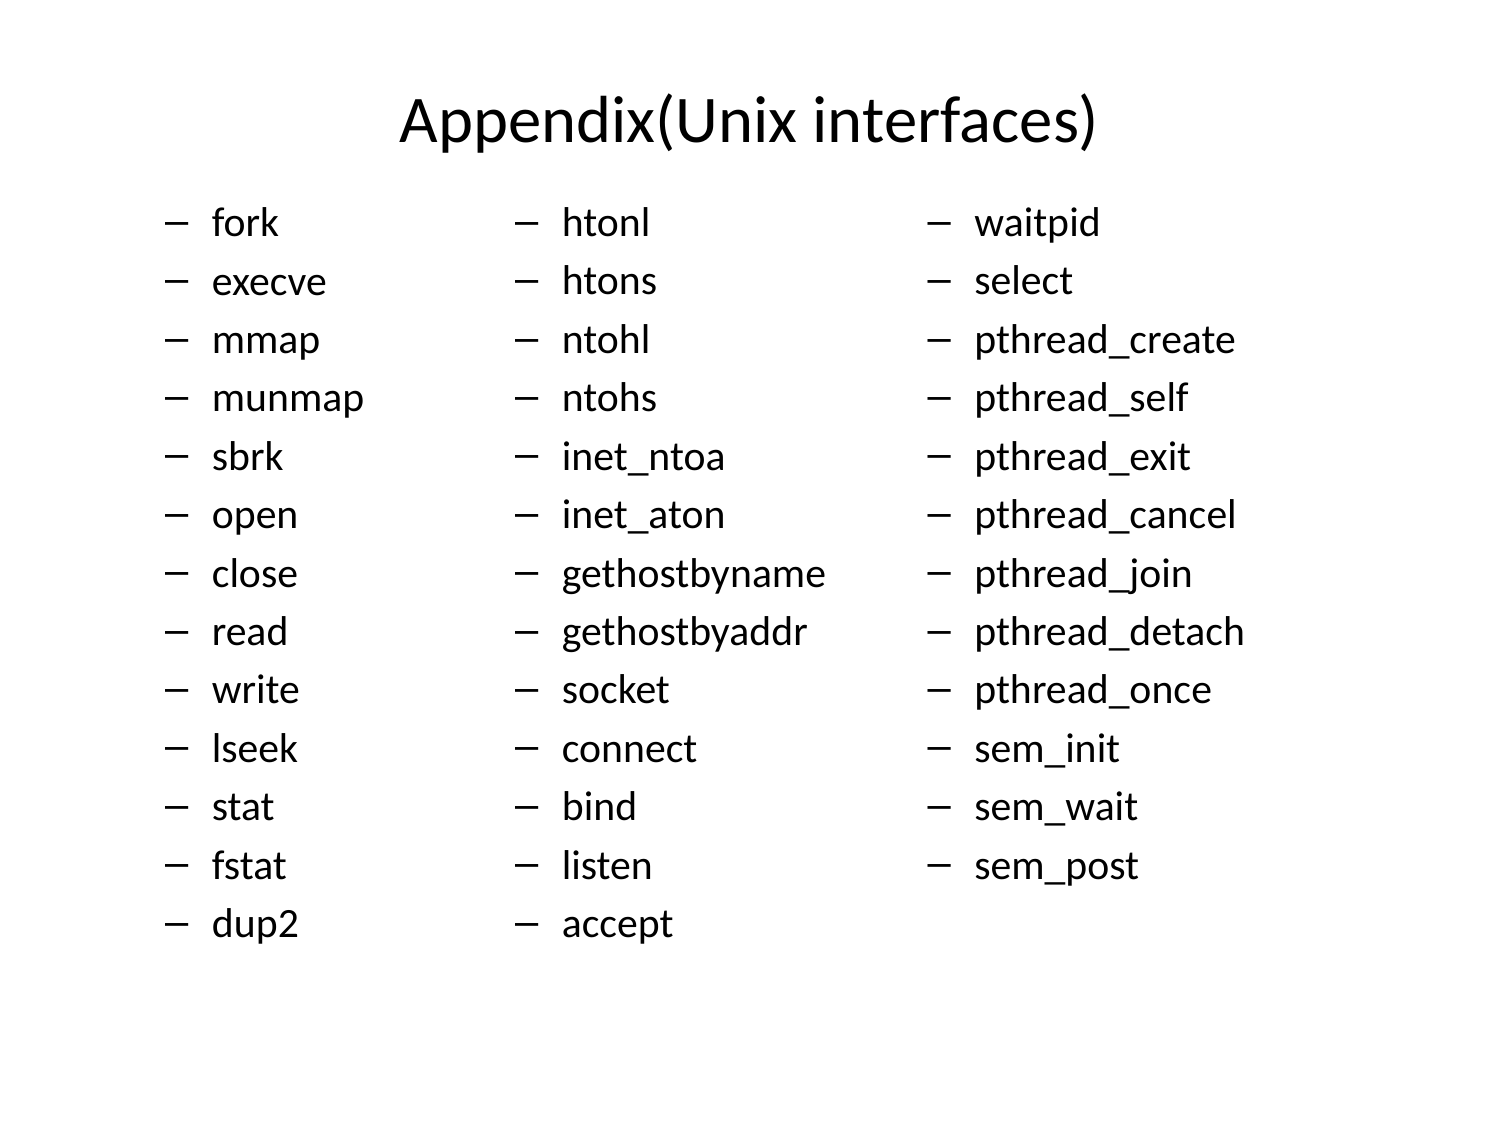

# Appendix(Unix interfaces)
fork
execve
mmap
munmap
sbrk
open
close
read
write
lseek
stat
fstat
dup2

htonl
htons
ntohl
ntohs
inet_ntoa
inet_aton
gethostbyname
gethostbyaddr
socket
connect
bind
listen
accept

waitpid
select
pthread_create
pthread_self
pthread_exit
pthread_cancel
pthread_join
pthread_detach
pthread_once
sem_init
sem_wait
sem_post